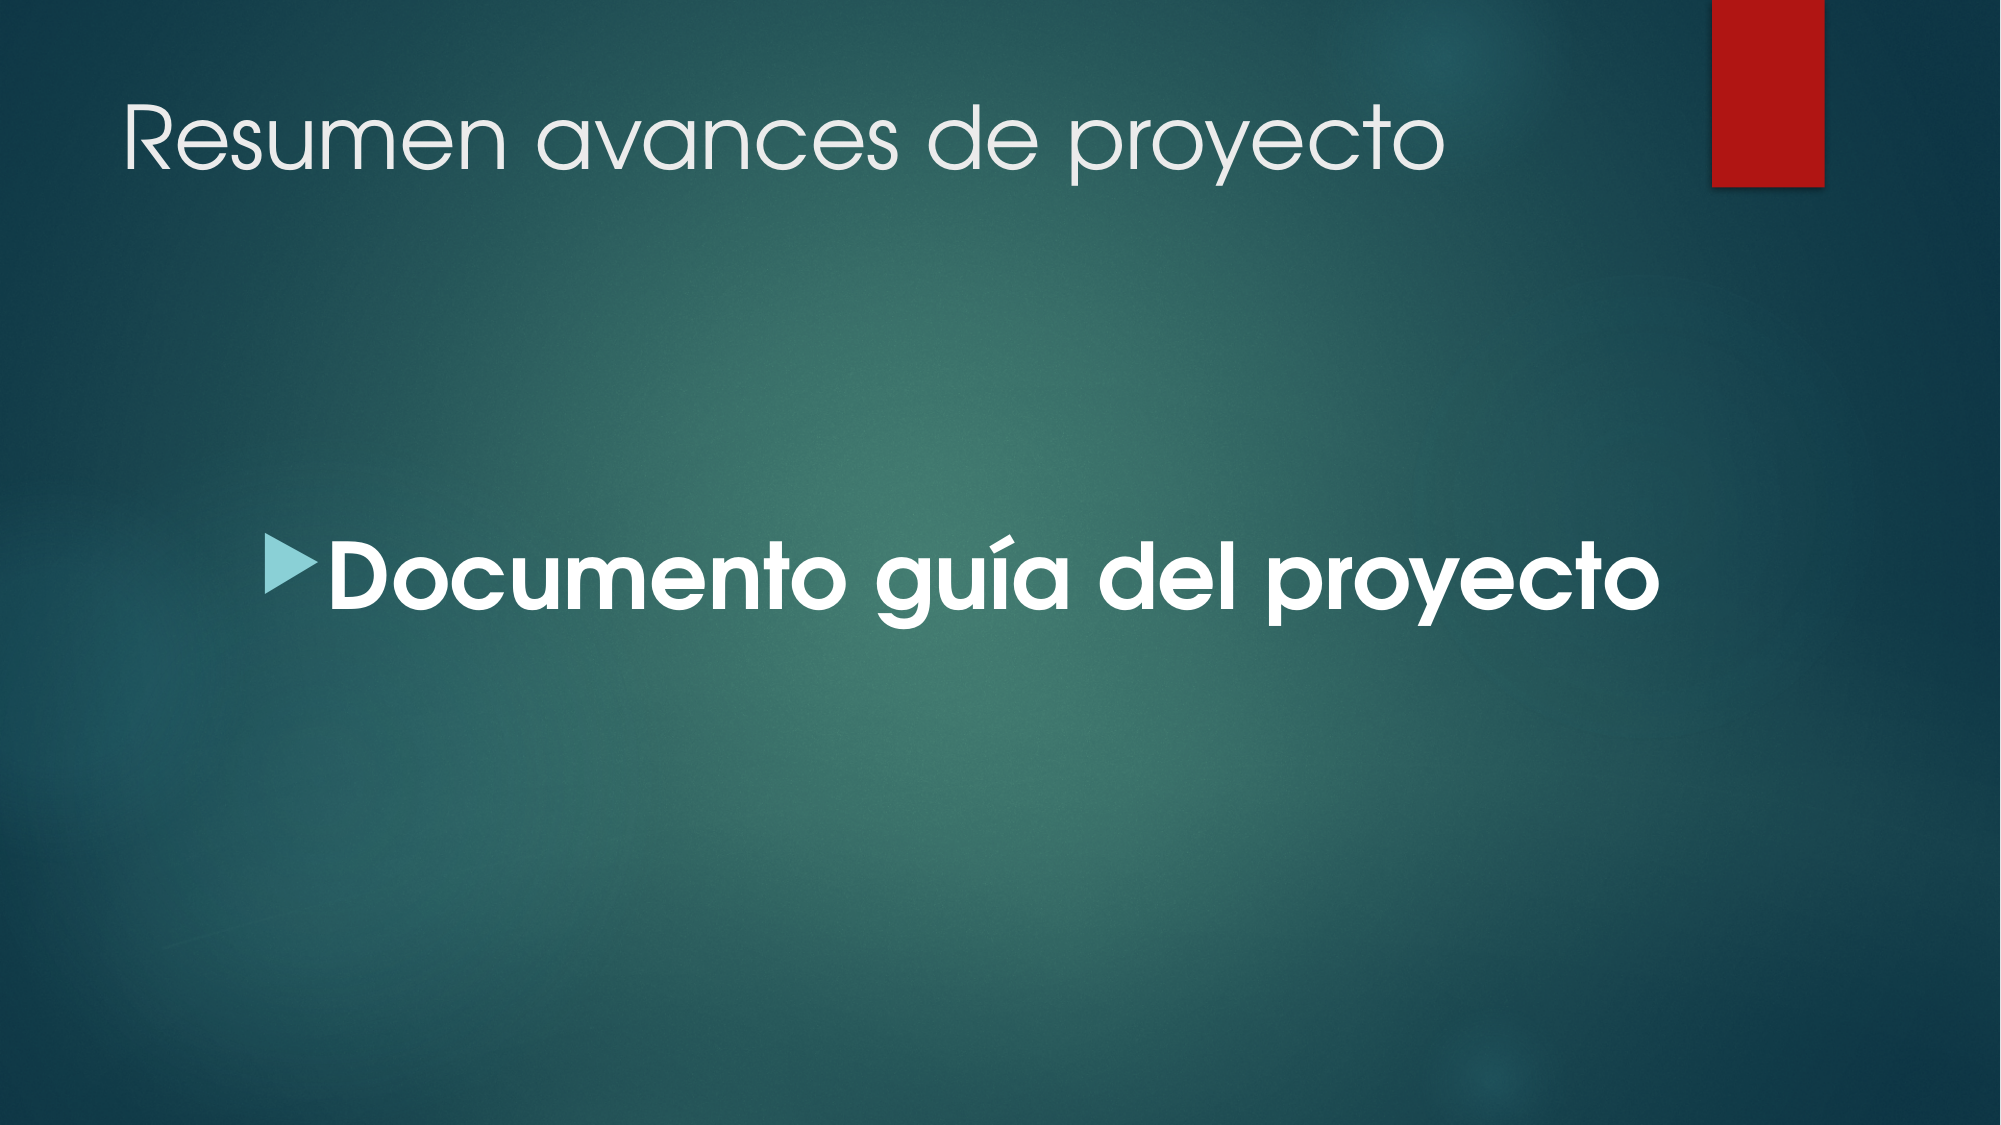

# Resumen avances de proyecto
Documento guía del proyecto